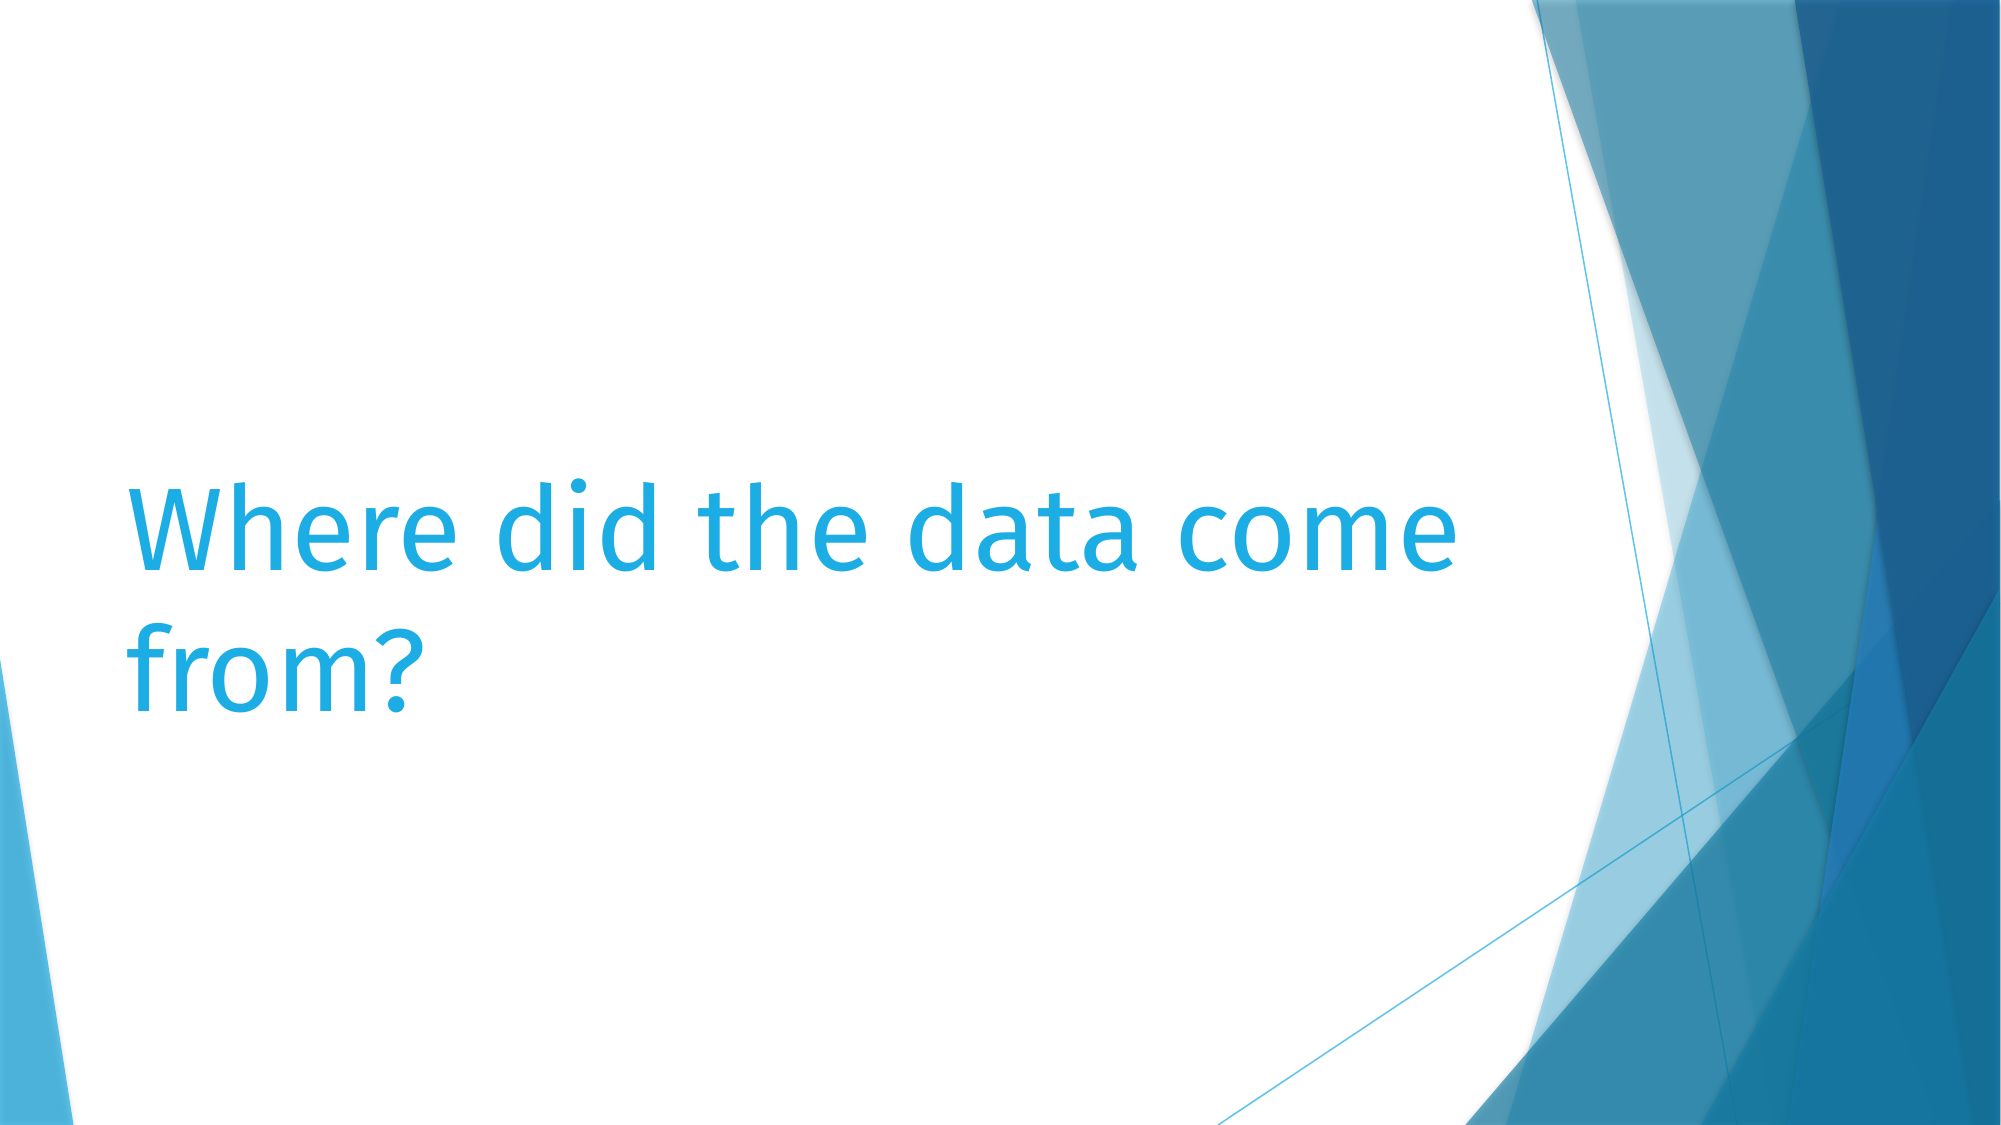

# Where did the data come from?